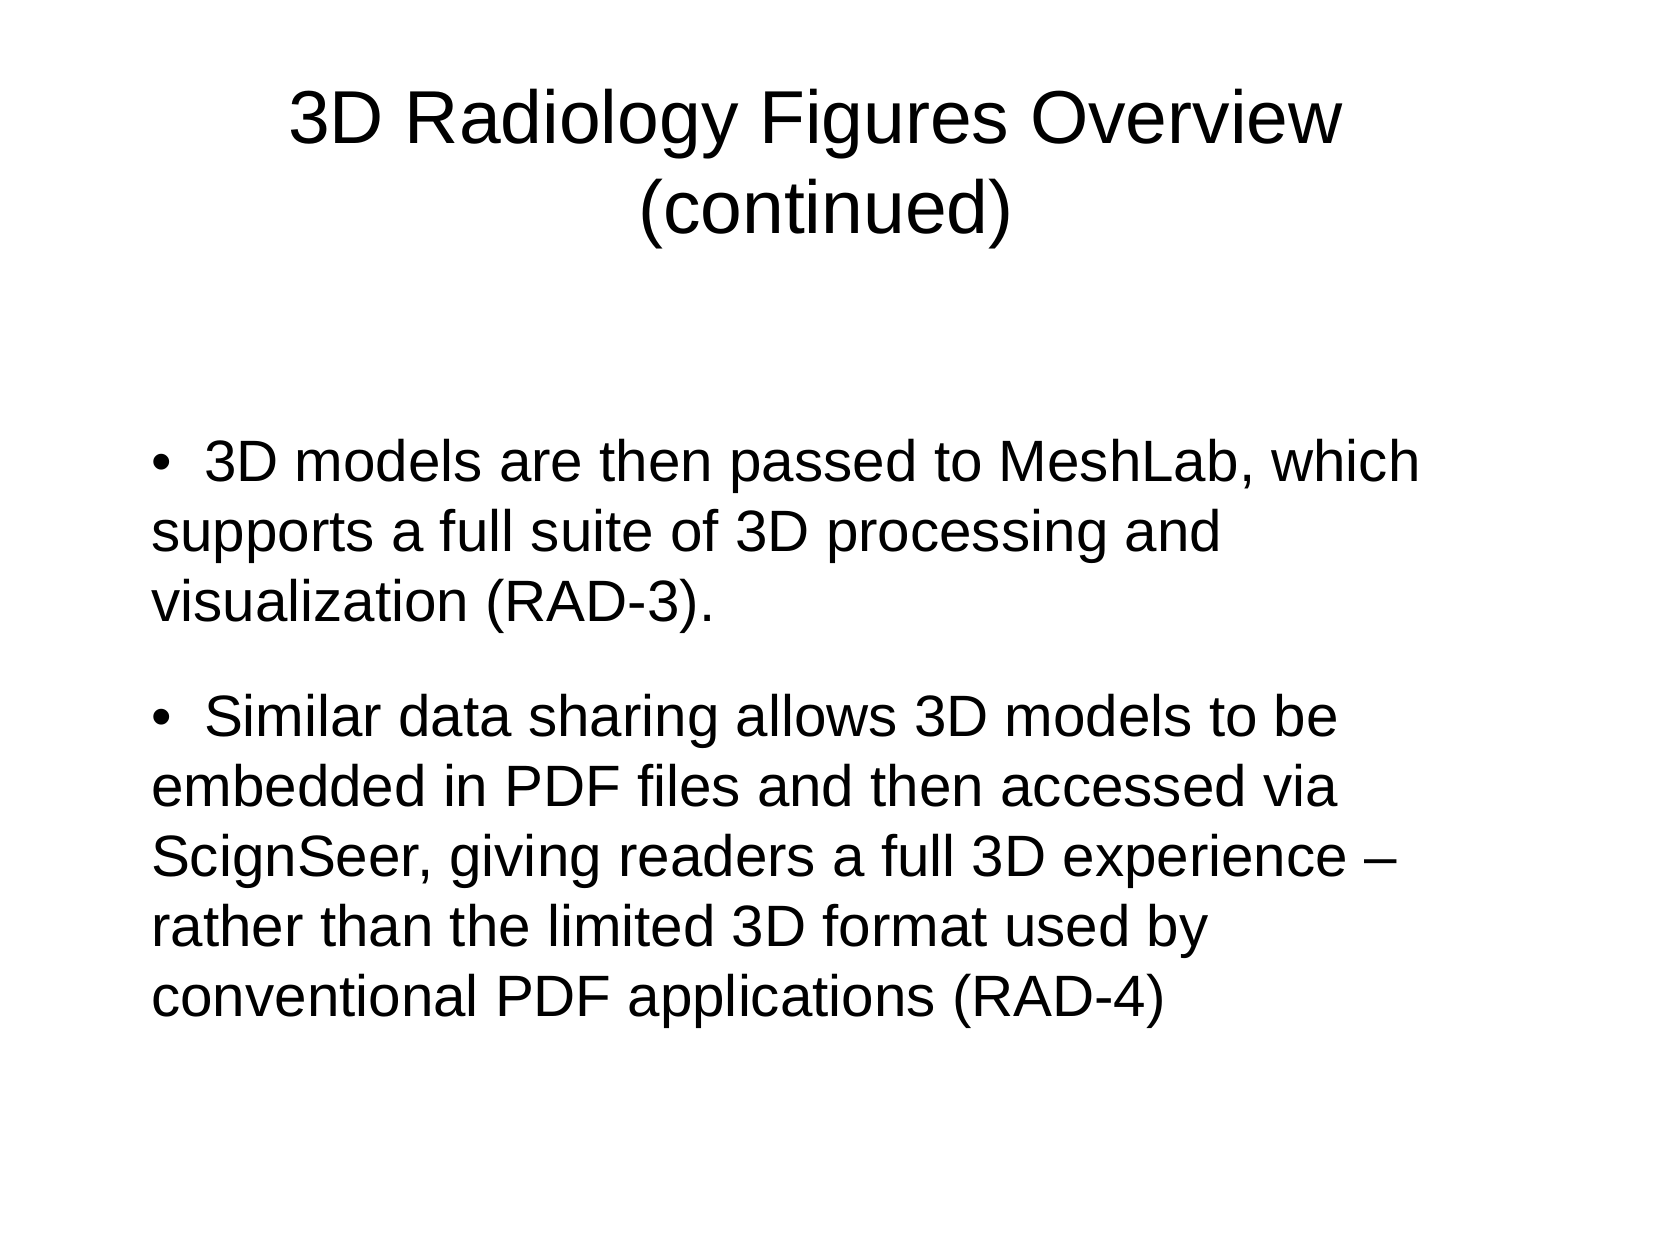

3D Radiology Figures Overview
(continued)

•  3D models are then passed to MeshLab, which supports a full suite of 3D processing and visualization (RAD-3).

•  Similar data sharing allows 3D models to be embedded in PDF files and then accessed via ScignSeer, giving readers a full 3D experience – rather than the limited 3D format used by conventional PDF applications (RAD-4)